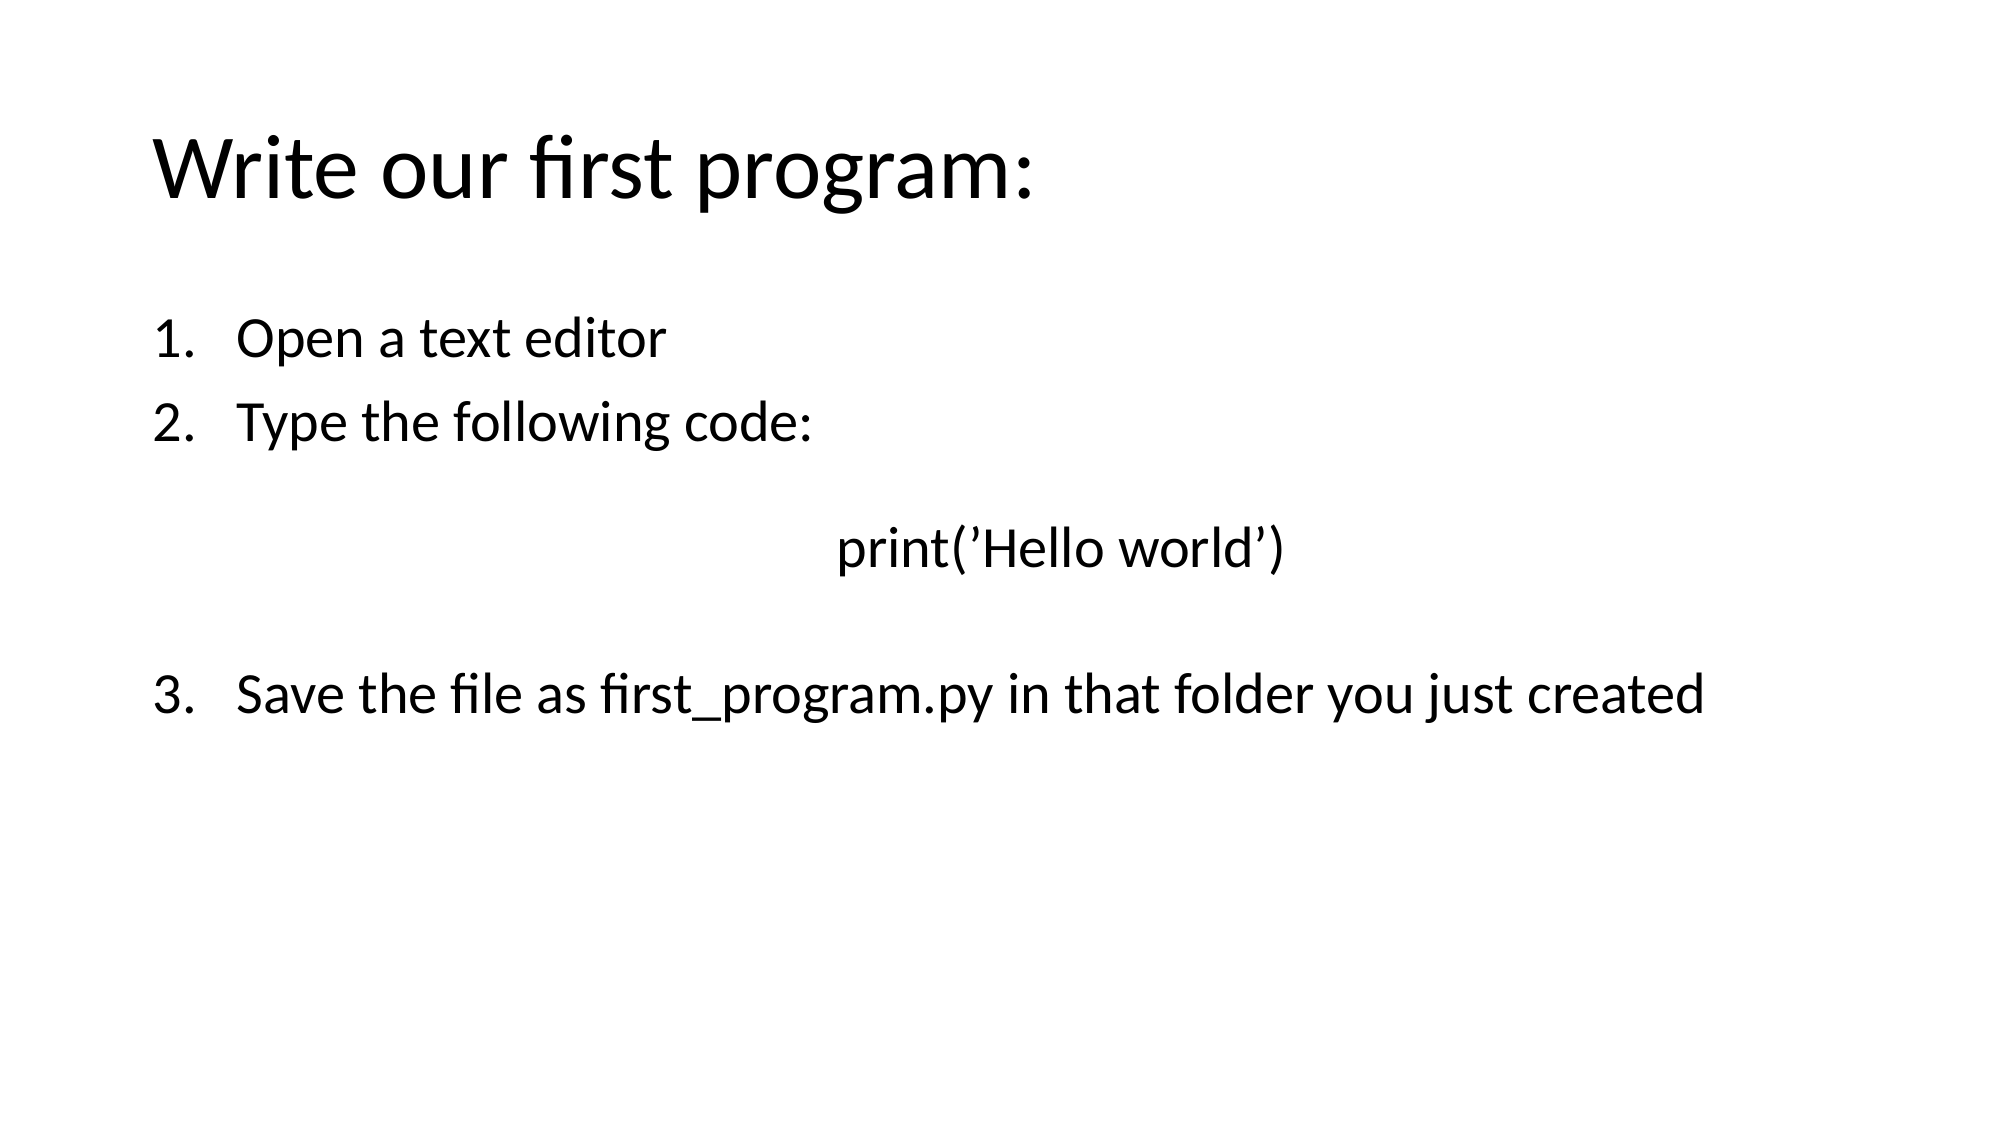

# Write our first program:
Open a text editor
Type the following code:
				print(’Hello world’)
Save the file as first_program.py in that folder you just created